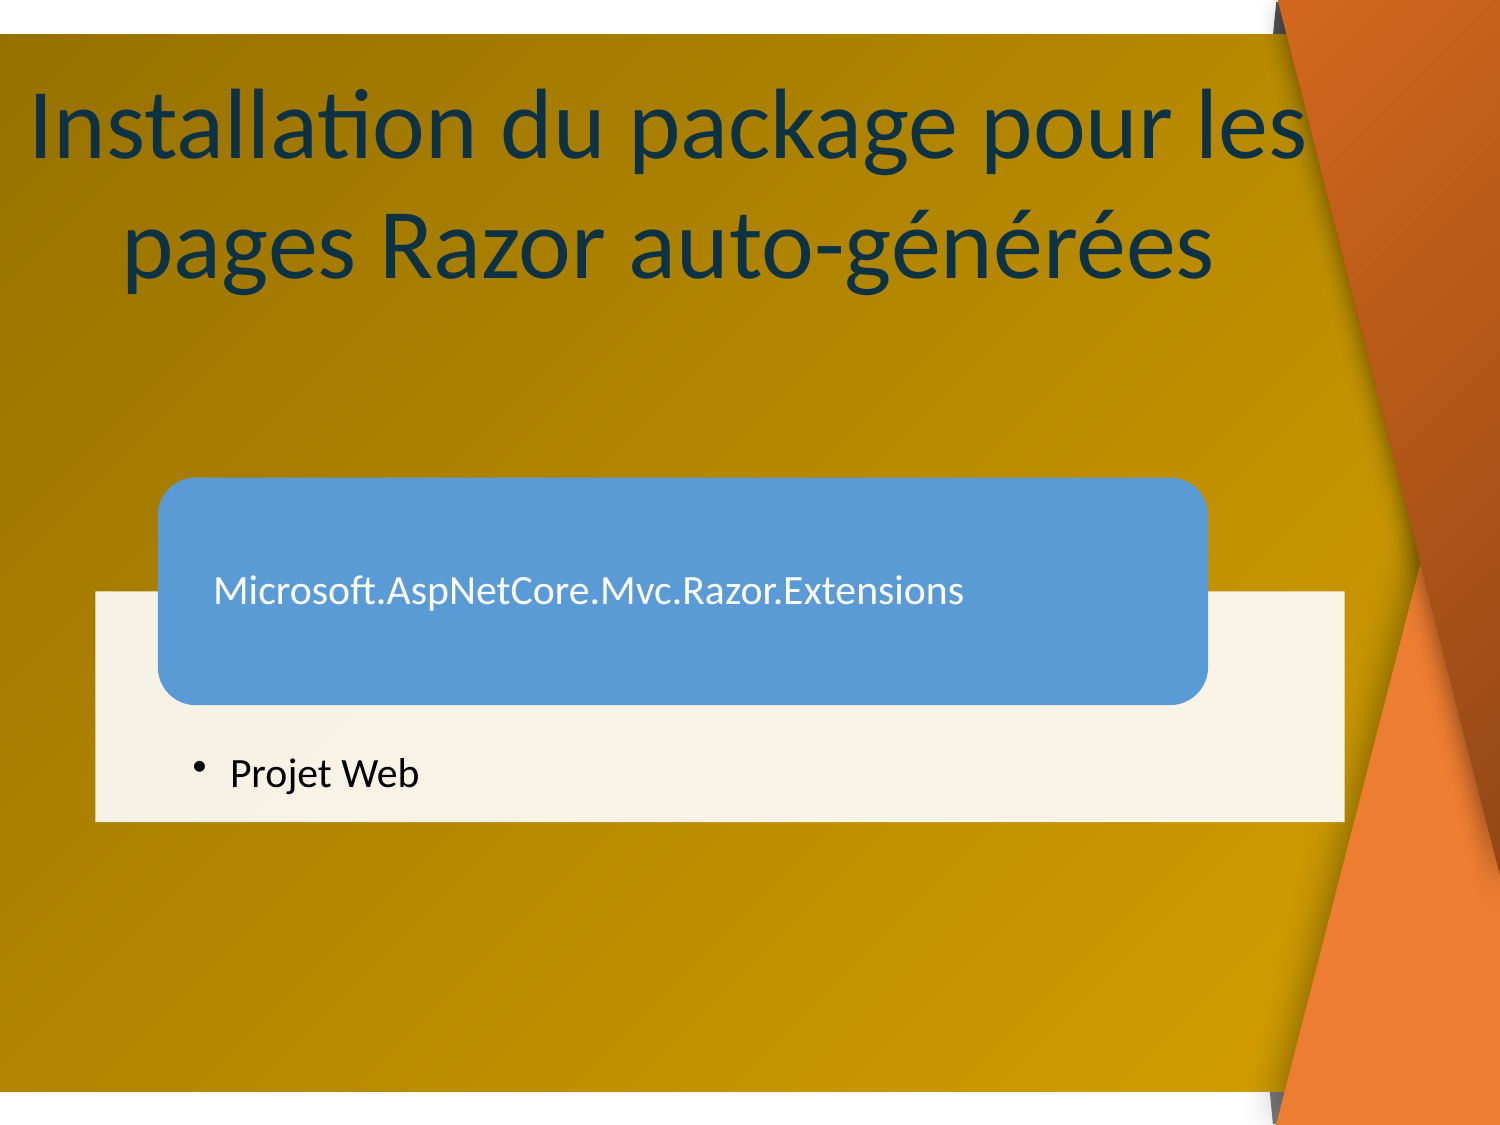

Installation du package pour les
pages Razor auto-générées
Projet Web
Microsoft.AspNetCore.Mvc.Razor.Extensions